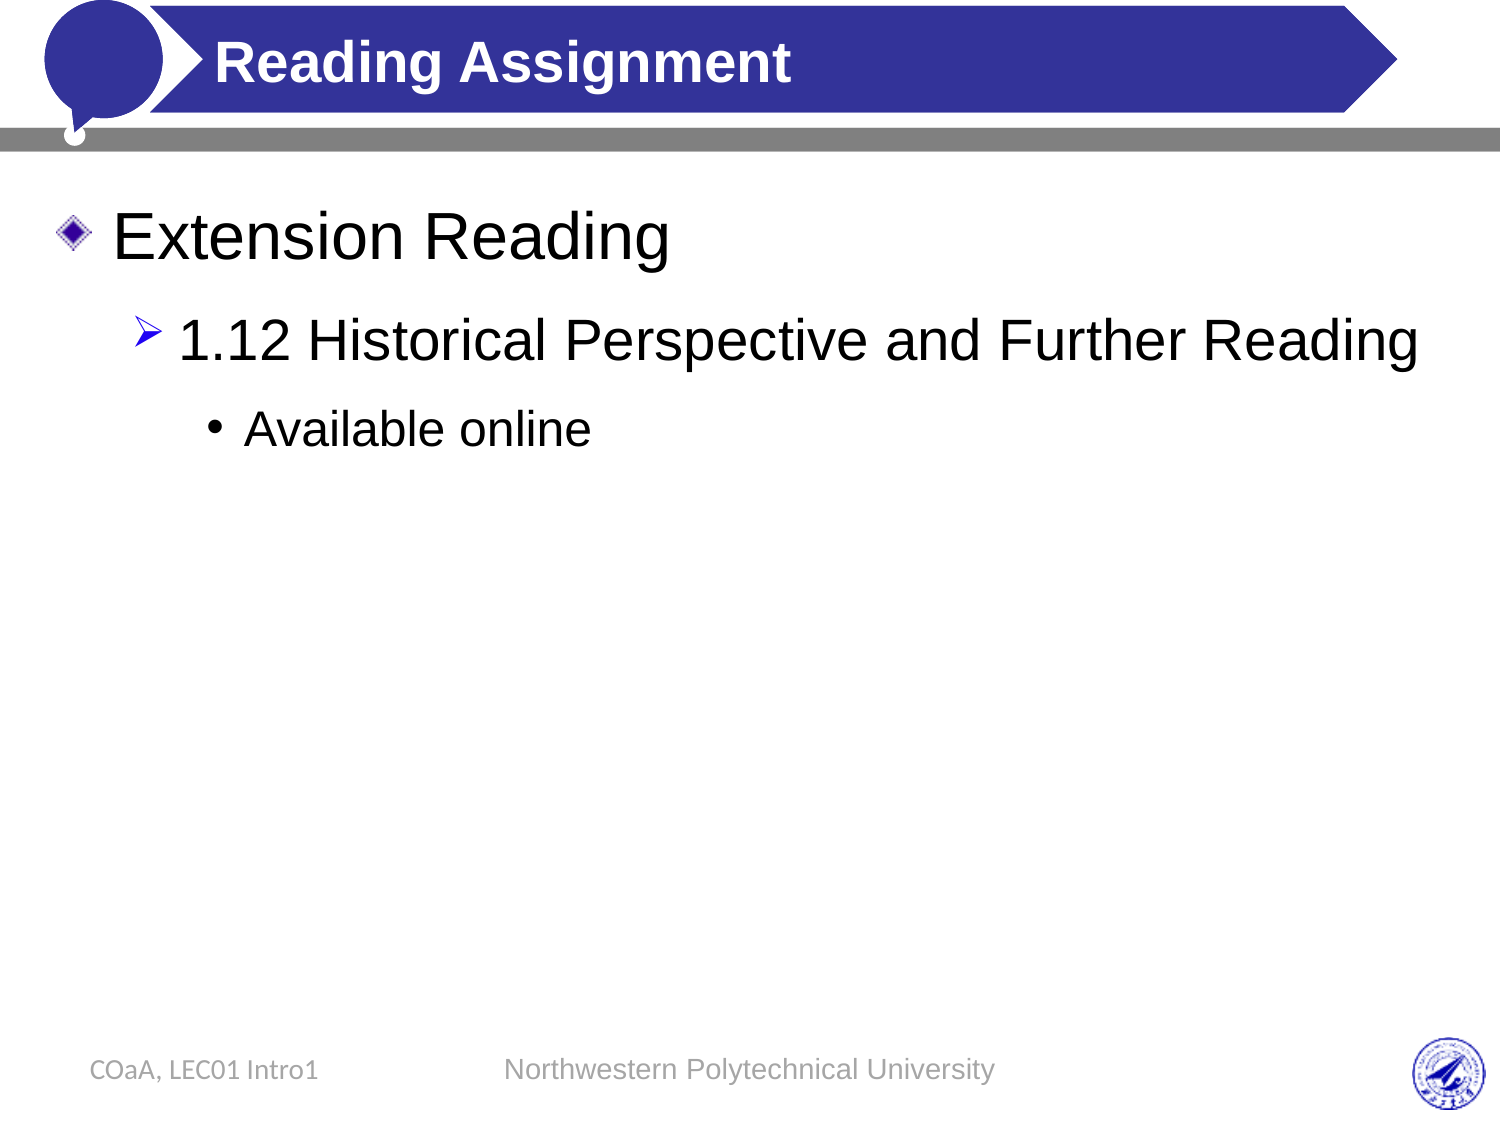

# Reading Assignment

Extension Reading
1.12 Historical Perspective and Further Reading
Available online
COaA, LEC01 Intro1
Northwestern Polytechnical University
100